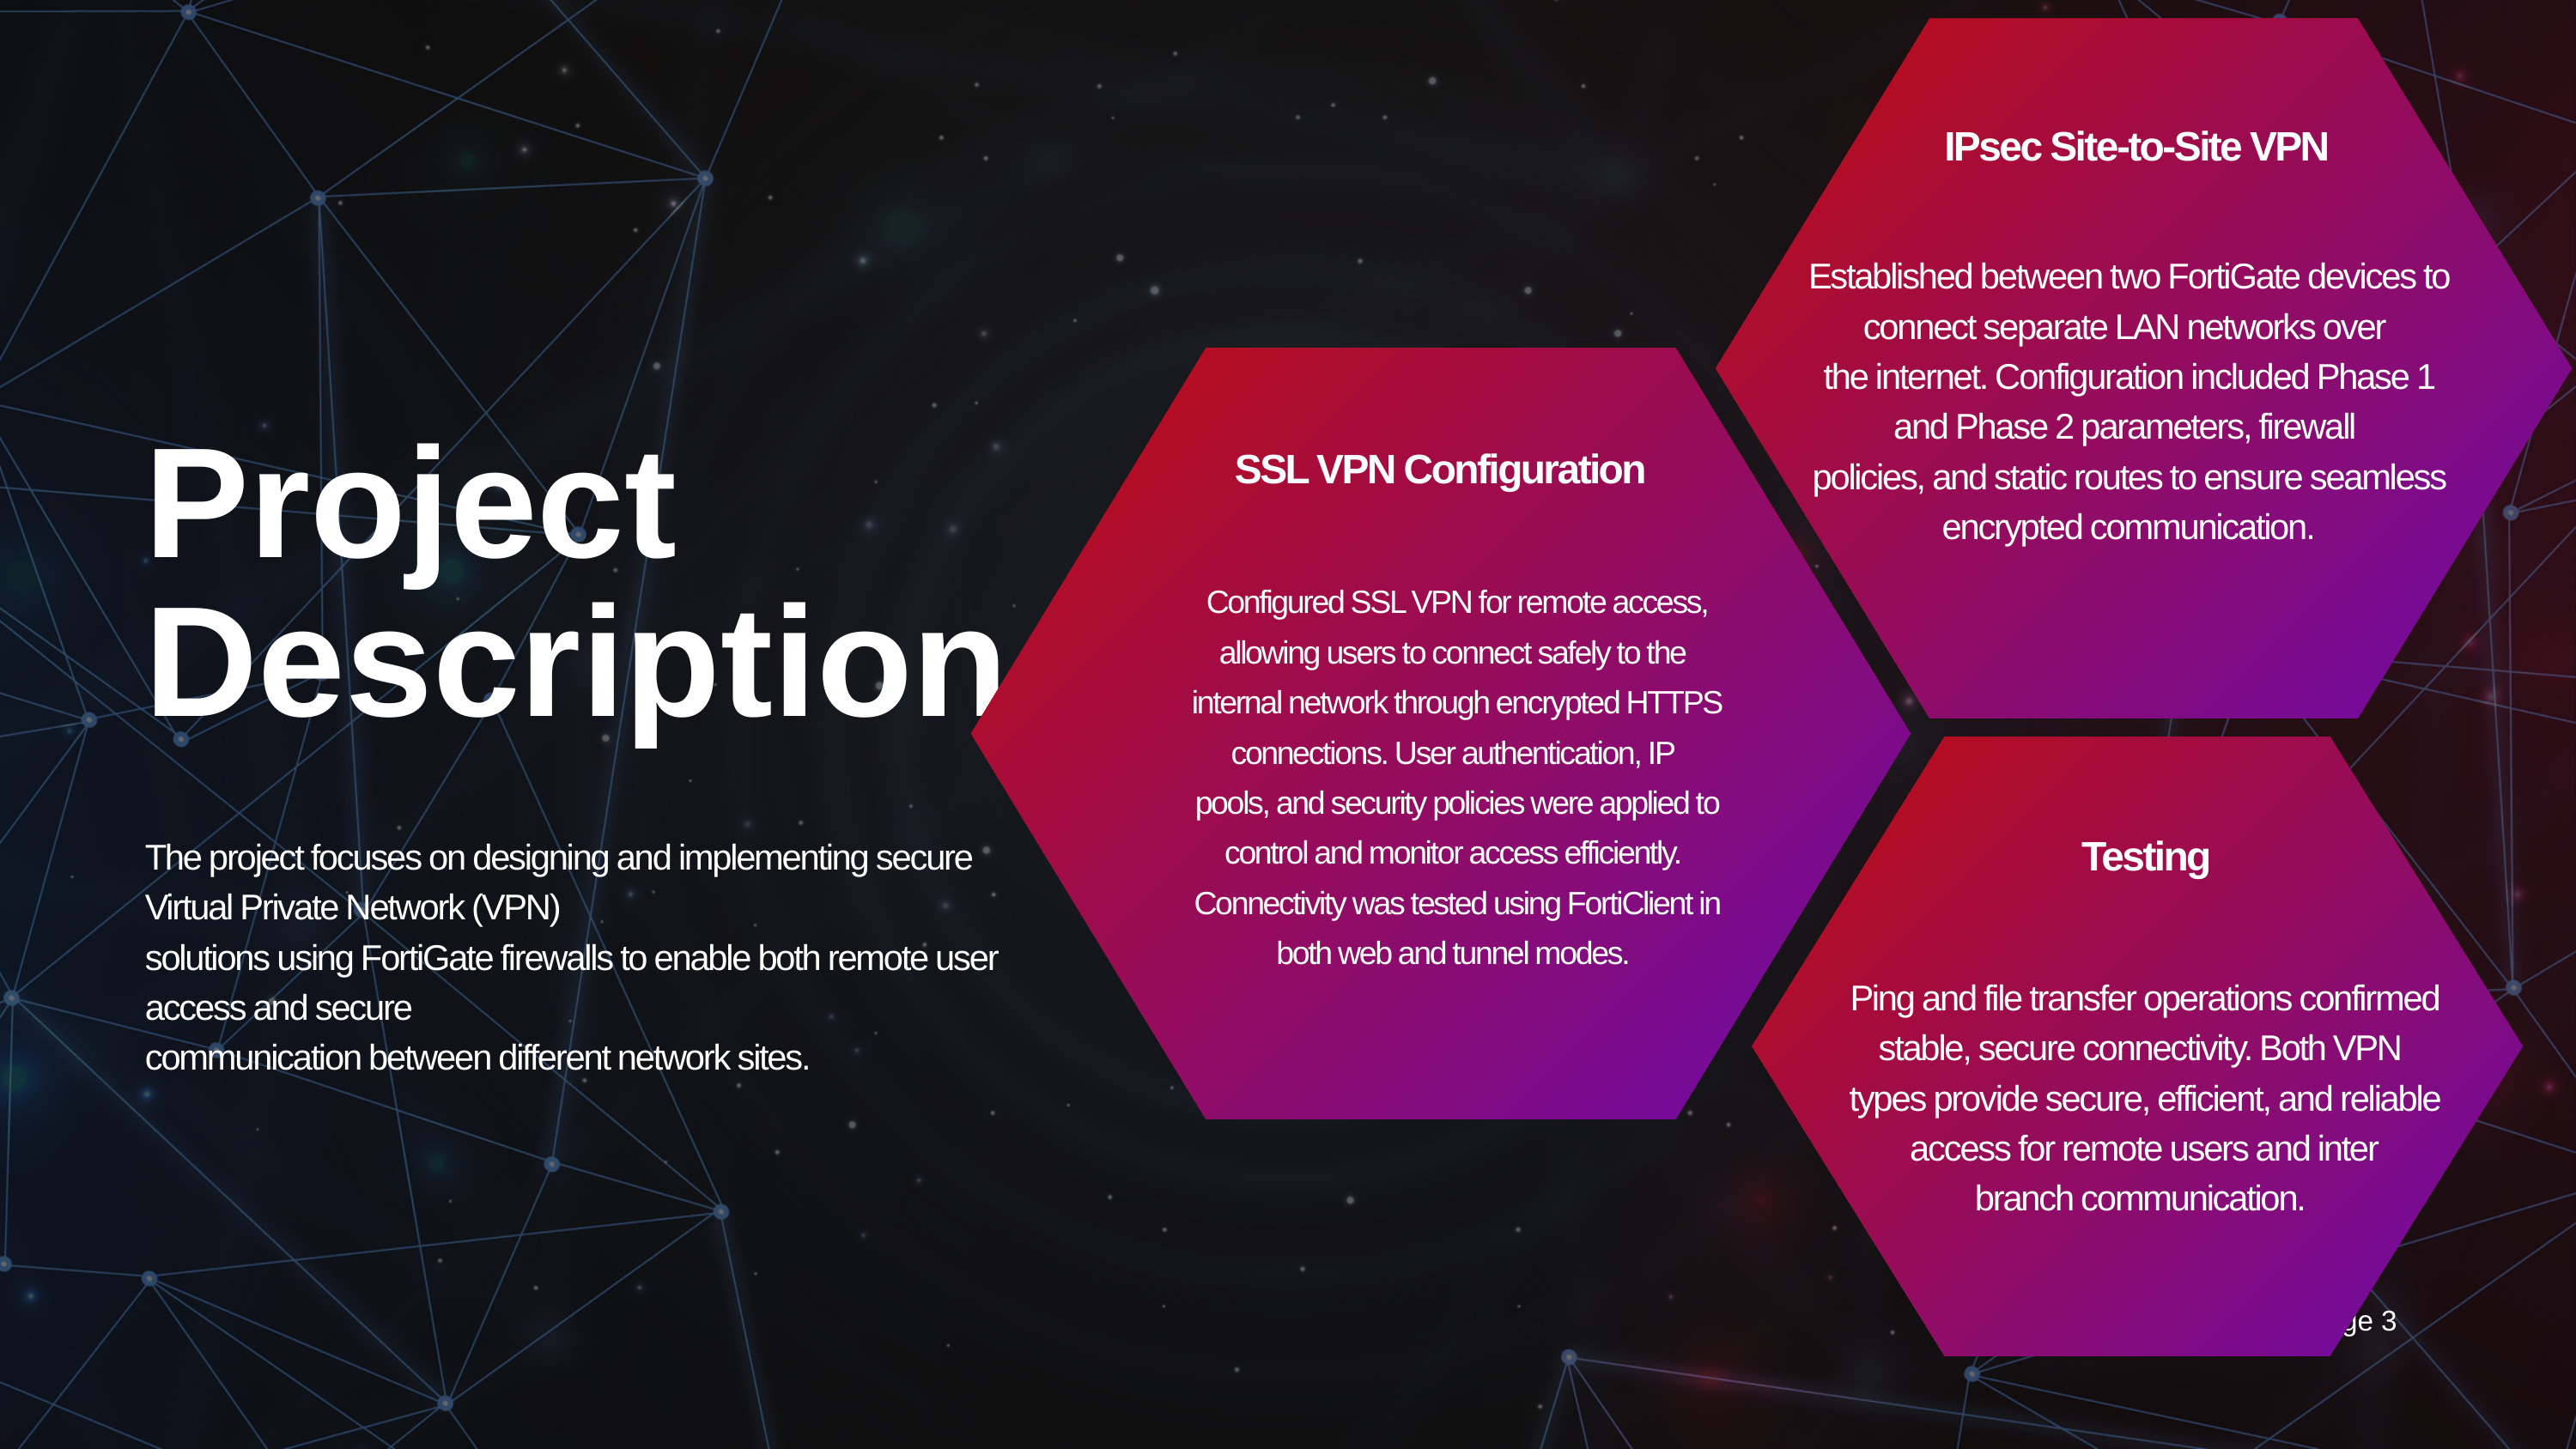

IPsec Site-to-Site VPN
Established between two FortiGate devices to connect separate LAN networks over
the internet. Configuration included Phase 1 and Phase 2 parameters, firewall
policies, and static routes to ensure seamless encrypted communication.

Project Description
SSL VPN Configuration
Configured SSL VPN for remote access, allowing users to connect safely to the
internal network through encrypted HTTPS connections. User authentication, IP
pools, and security policies were applied to control and monitor access efficiently.
Connectivity was tested using FortiClient in both web and tunnel modes.

The project focuses on designing and implementing secure Virtual Private Network (VPN)
solutions using FortiGate firewalls to enable both remote user access and secure
communication between different network sites.
Testing
Ping and file transfer operations confirmed stable, secure connectivity. Both VPN
types provide secure, efficient, and reliable access for remote users and inter
branch communication.
Page 3